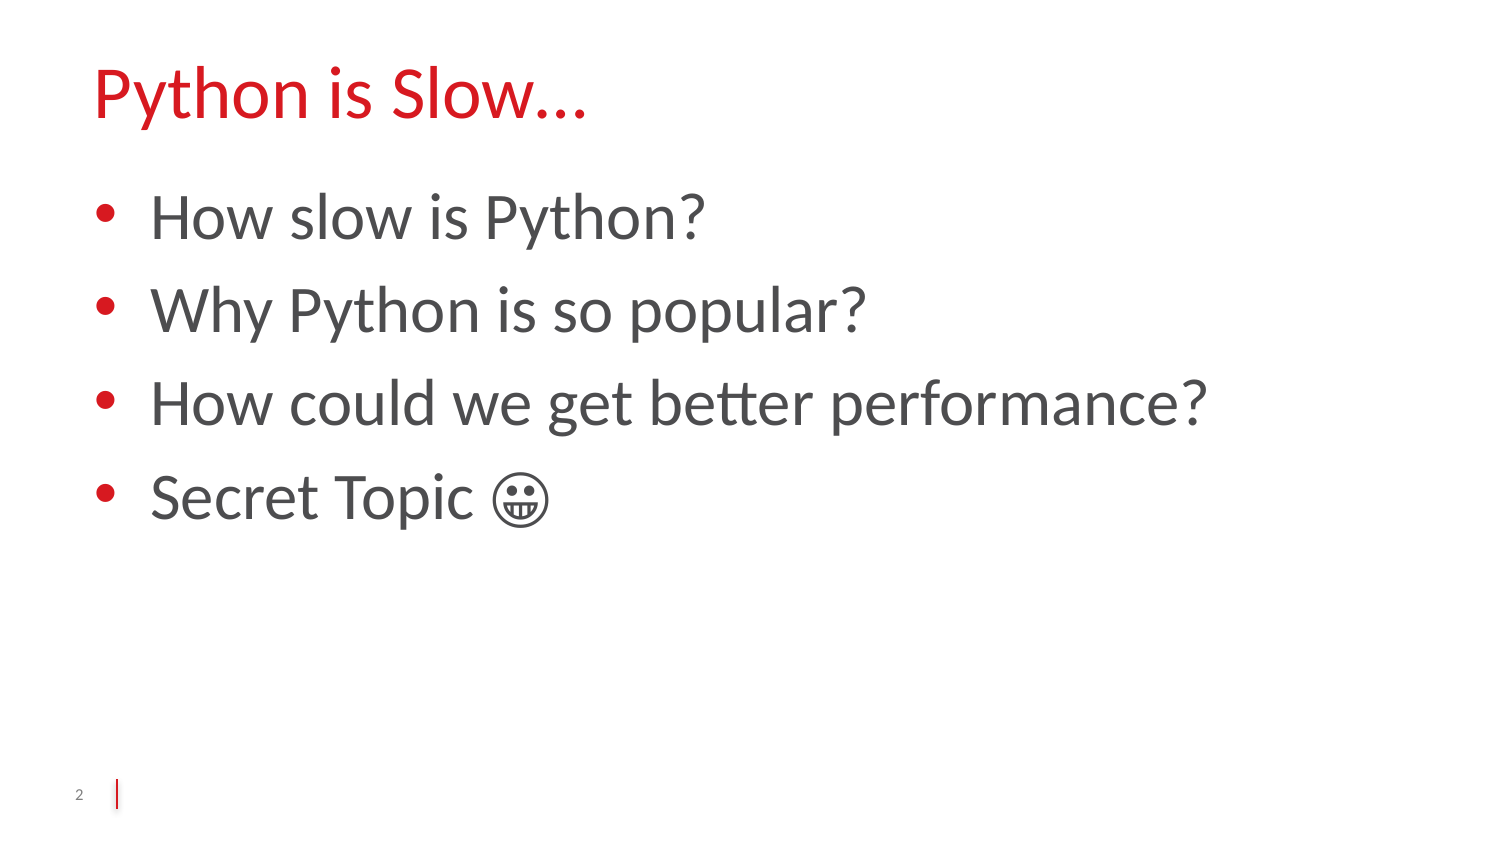

# Python is Slow…
How slow is Python?
Why Python is so popular?
How could we get better performance?
Secret Topic 😀